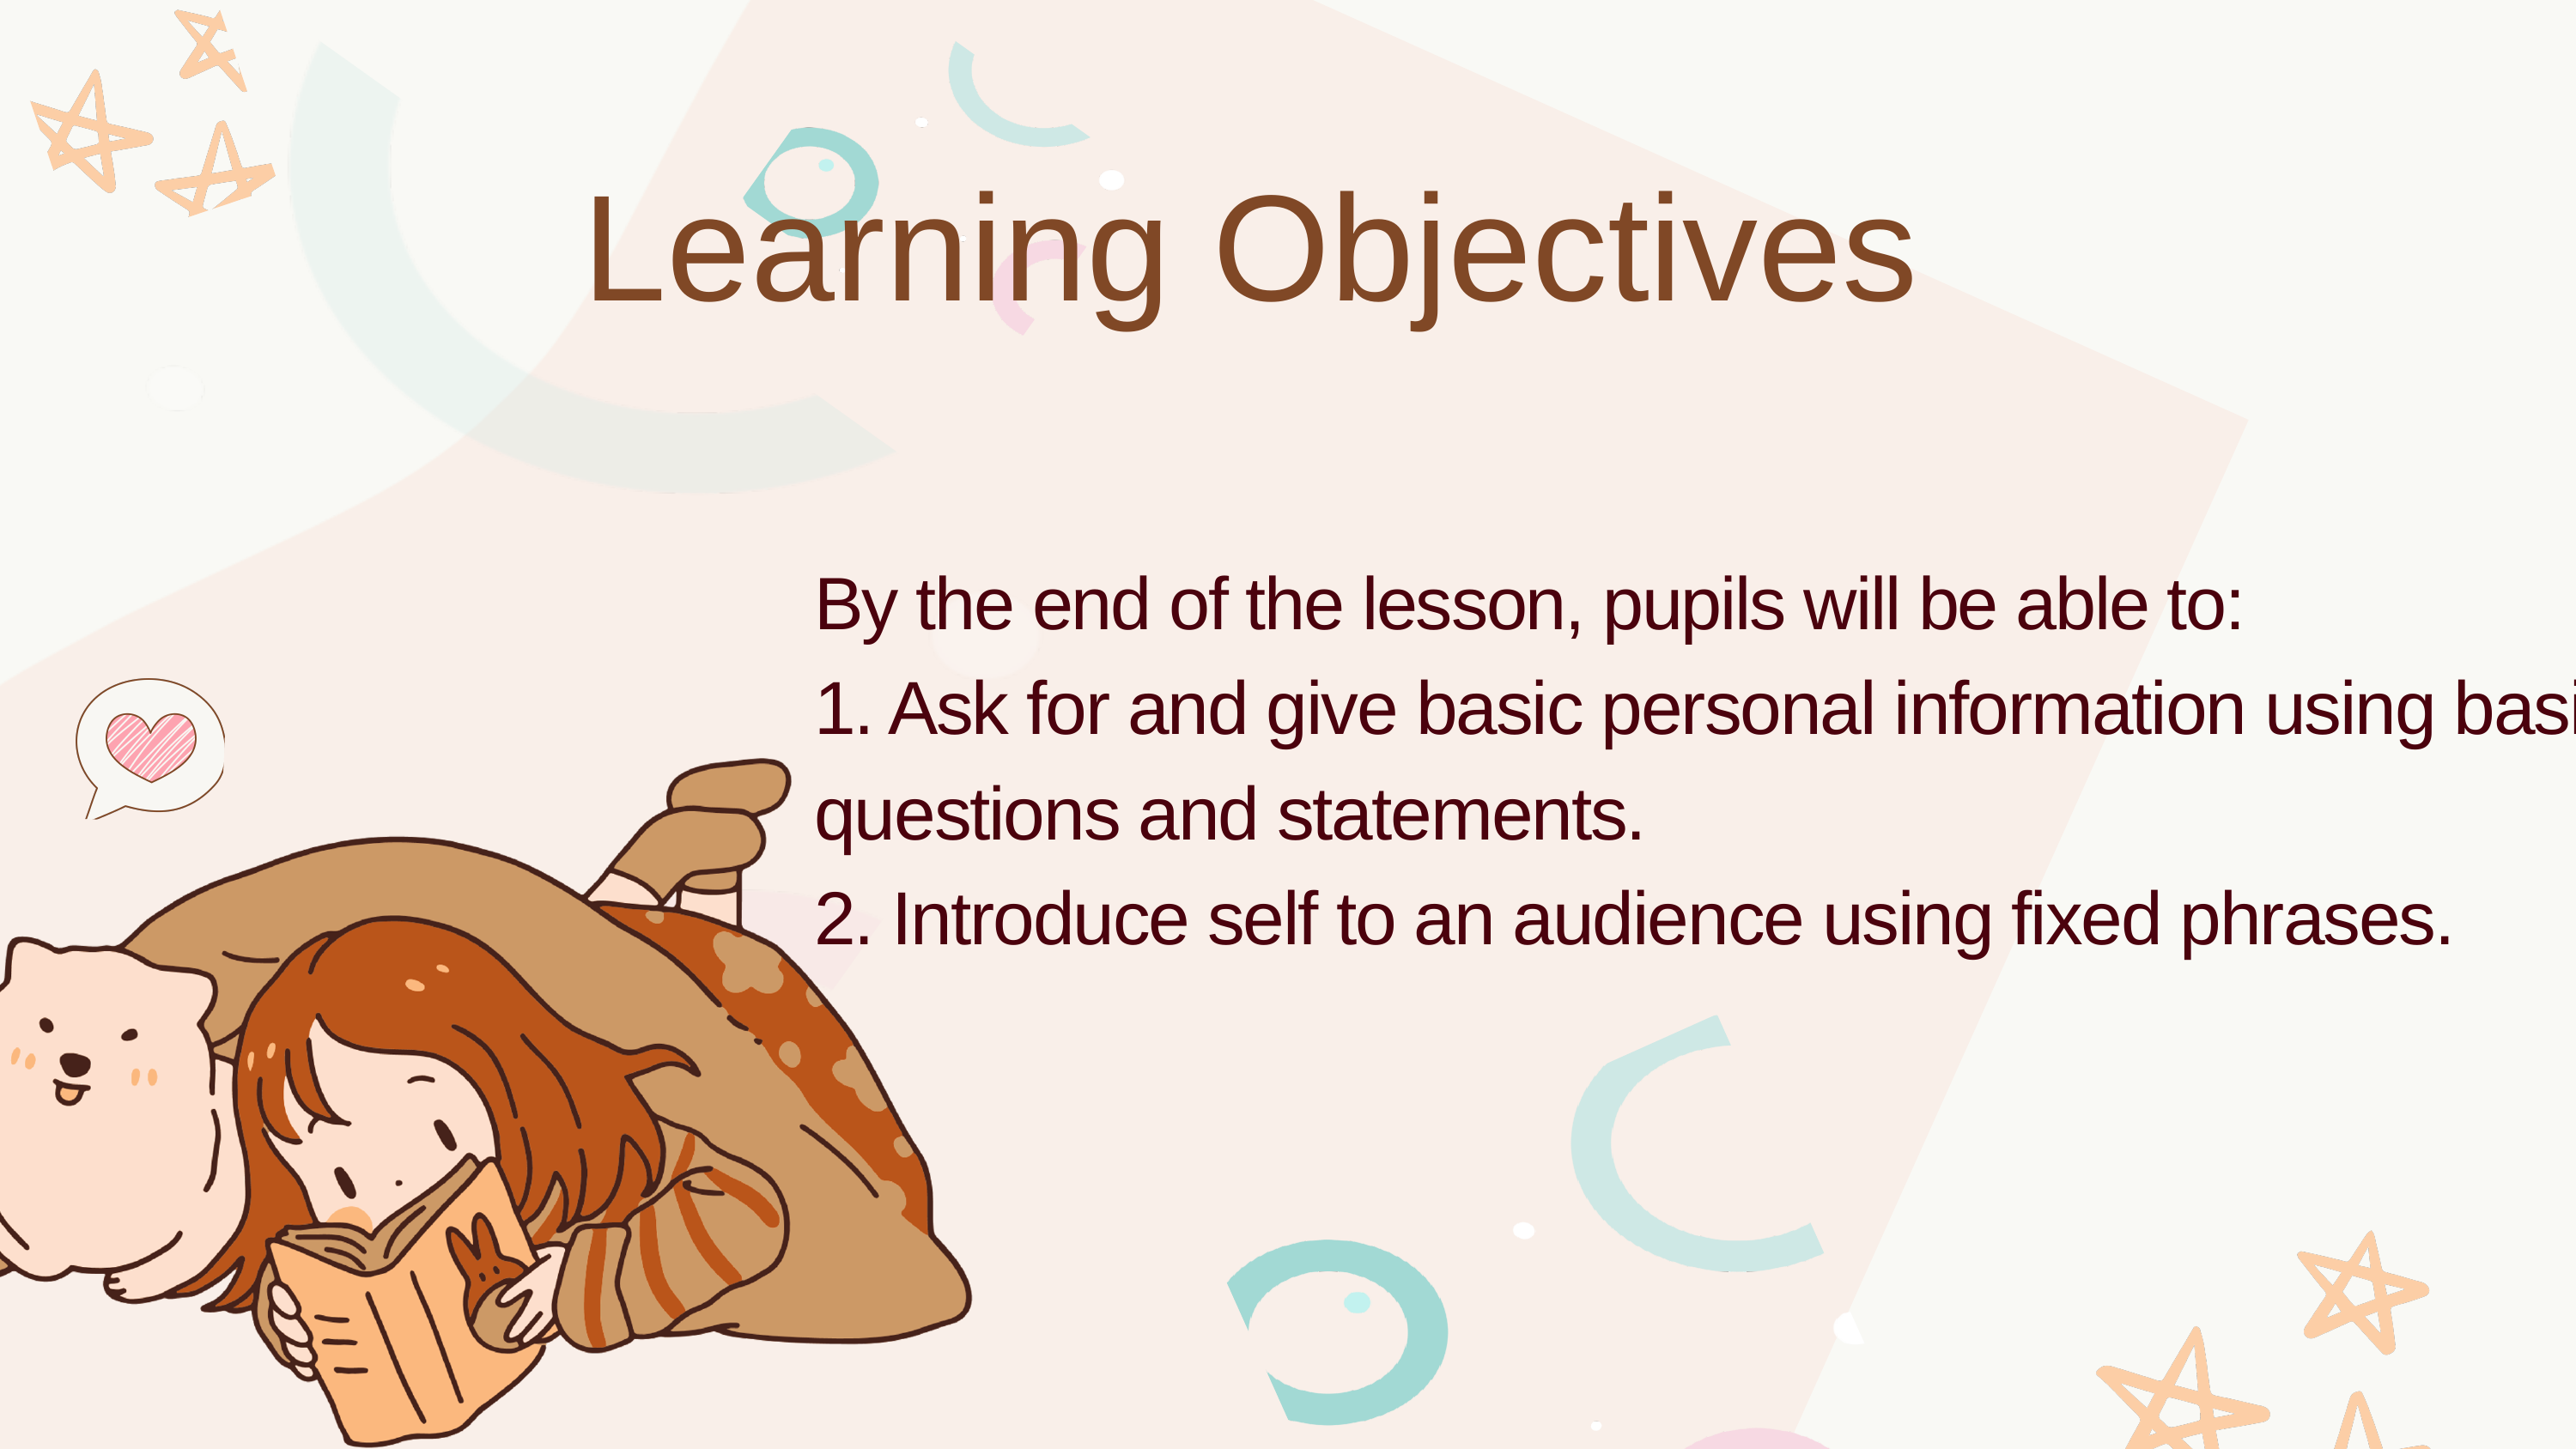

Learning Objectives
By the end of the lesson, pupils will be able to:
1. Ask for and give basic personal information using basic questions and statements.
2. Introduce self to an audience using fixed phrases.